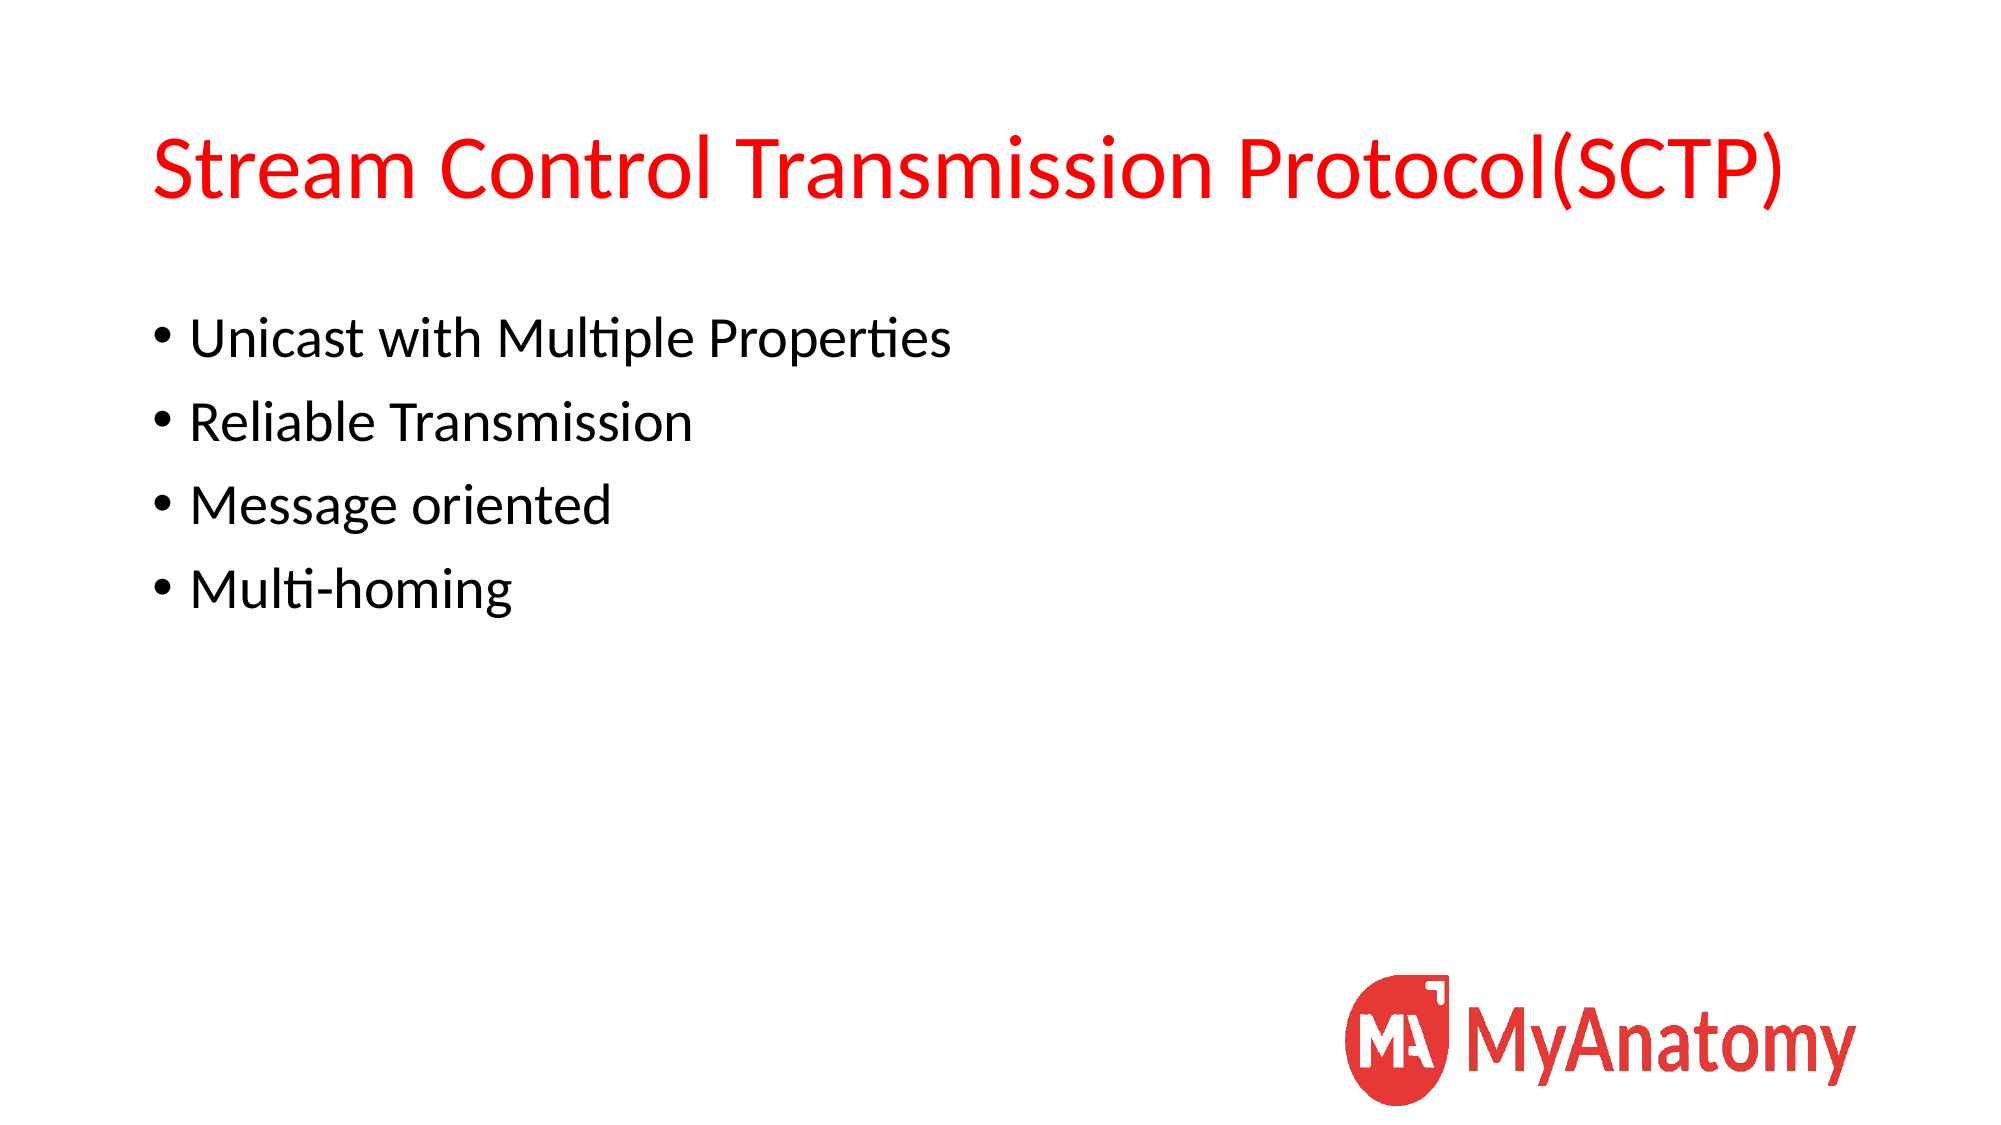

# Stream Control Transmission Protocol(SCTP)
Unicast with Multiple Properties
Reliable Transmission
Message oriented
Multi-homing